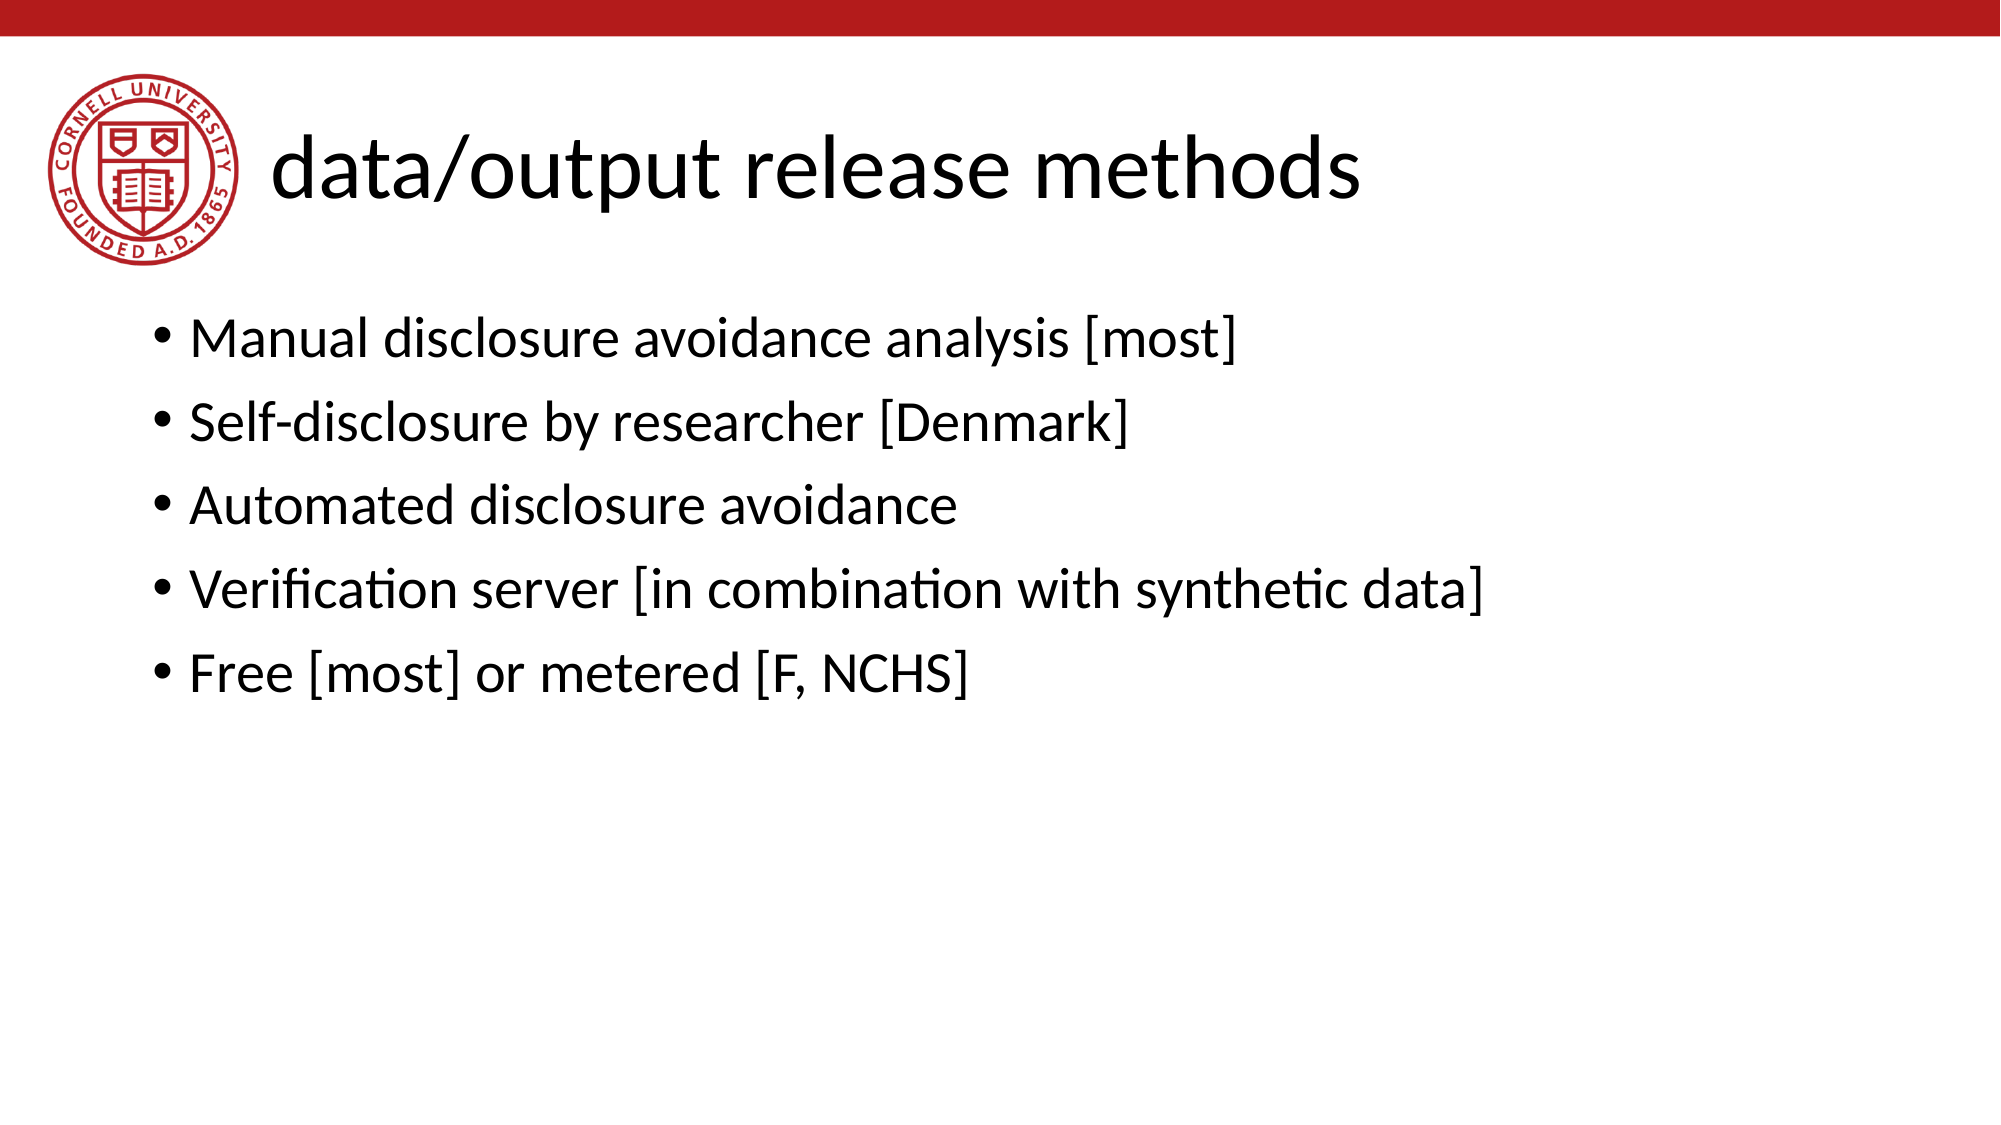

# data/output release methods
Manual disclosure avoidance analysis [most]
Self-disclosure by researcher [Denmark]
Automated disclosure avoidance
Verification server [in combination with synthetic data]
Free [most] or metered [F, NCHS]